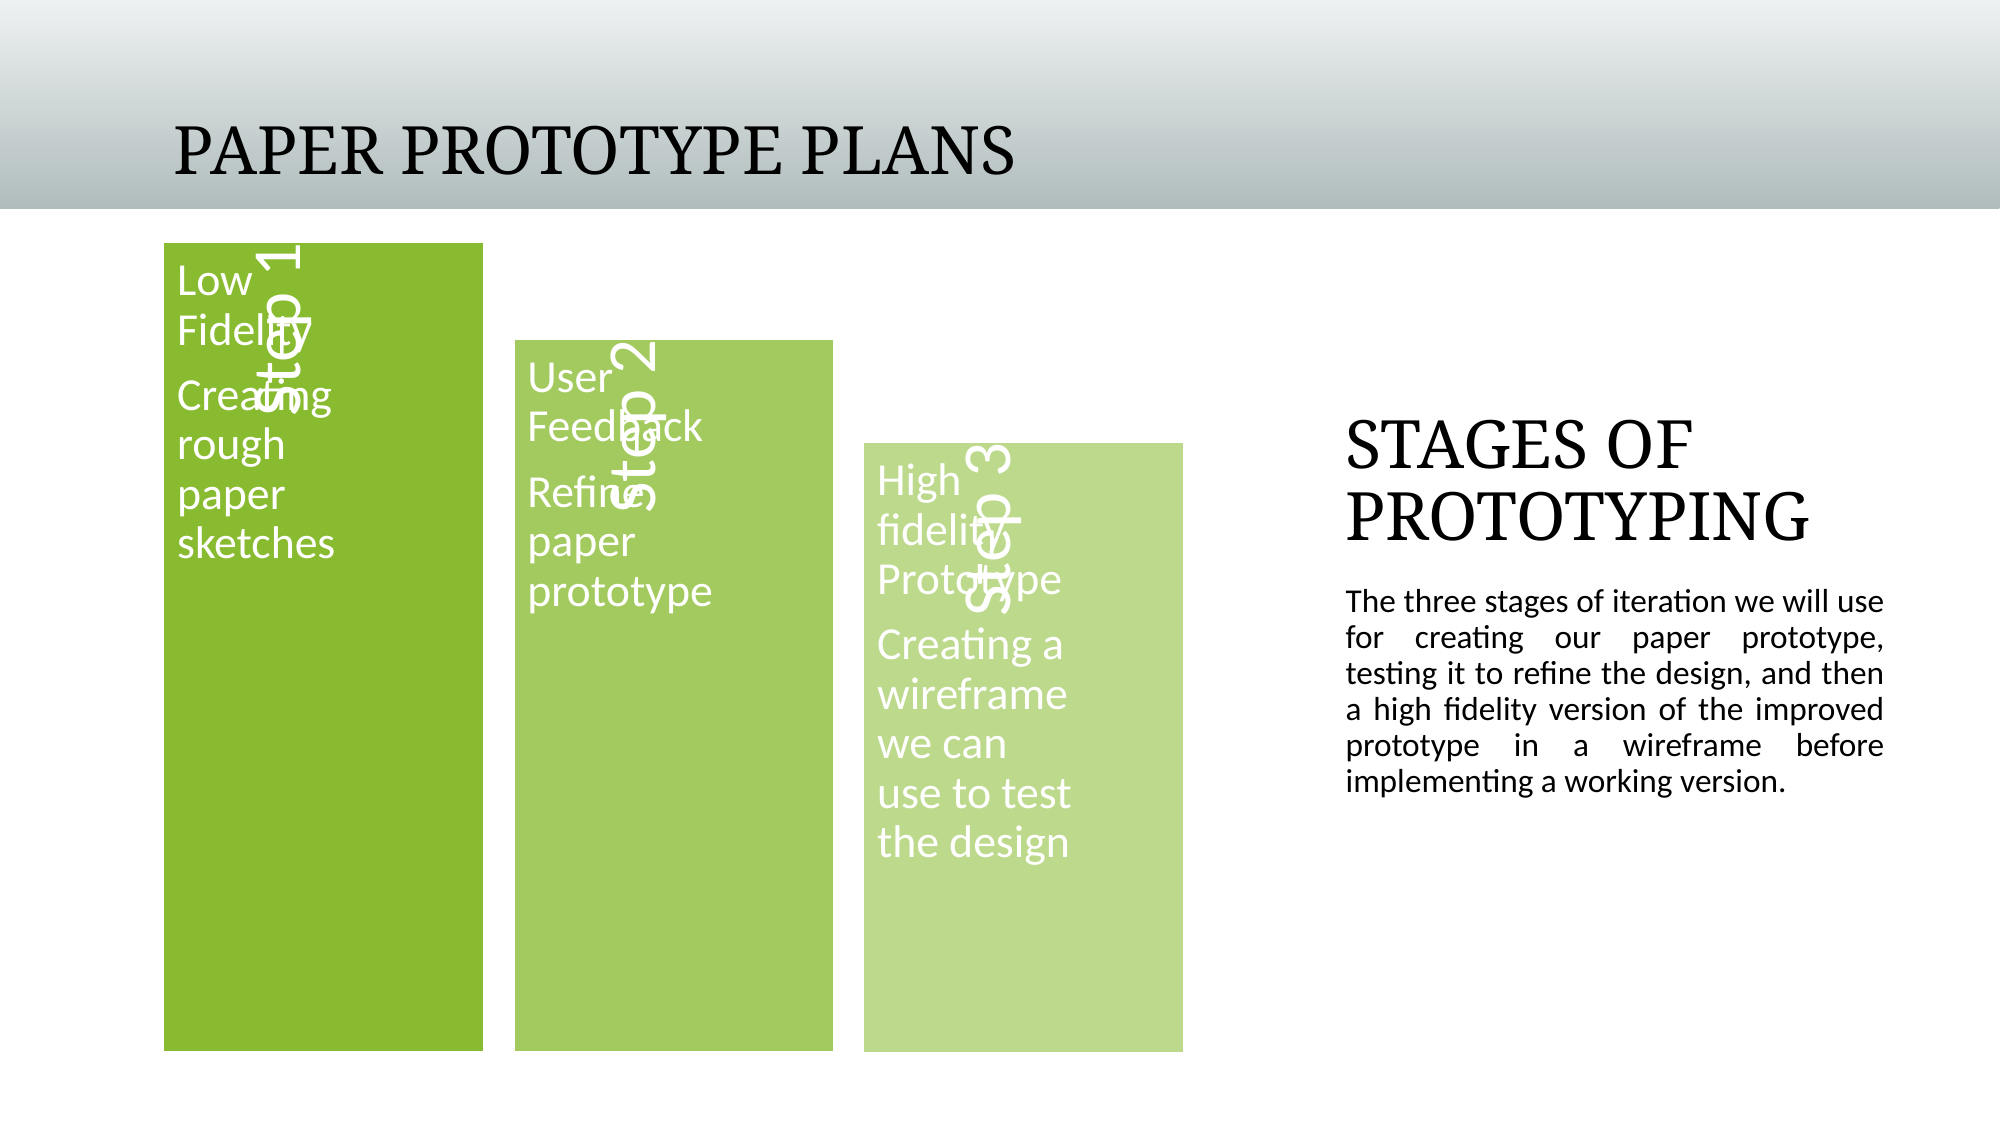

Paper Prototype plans
# Stages of Prototyping
Step 3
Step 2
Step 1
Low Fidelity
Creating rough paper sketches
User Feedback
Refine paper prototype
High fidelity Prototype
Creating a wireframe we can use to test the design
The three stages of iteration we will use for creating our paper prototype, testing it to refine the design, and then a high fidelity version of the improved prototype in a wireframe before implementing a working version.